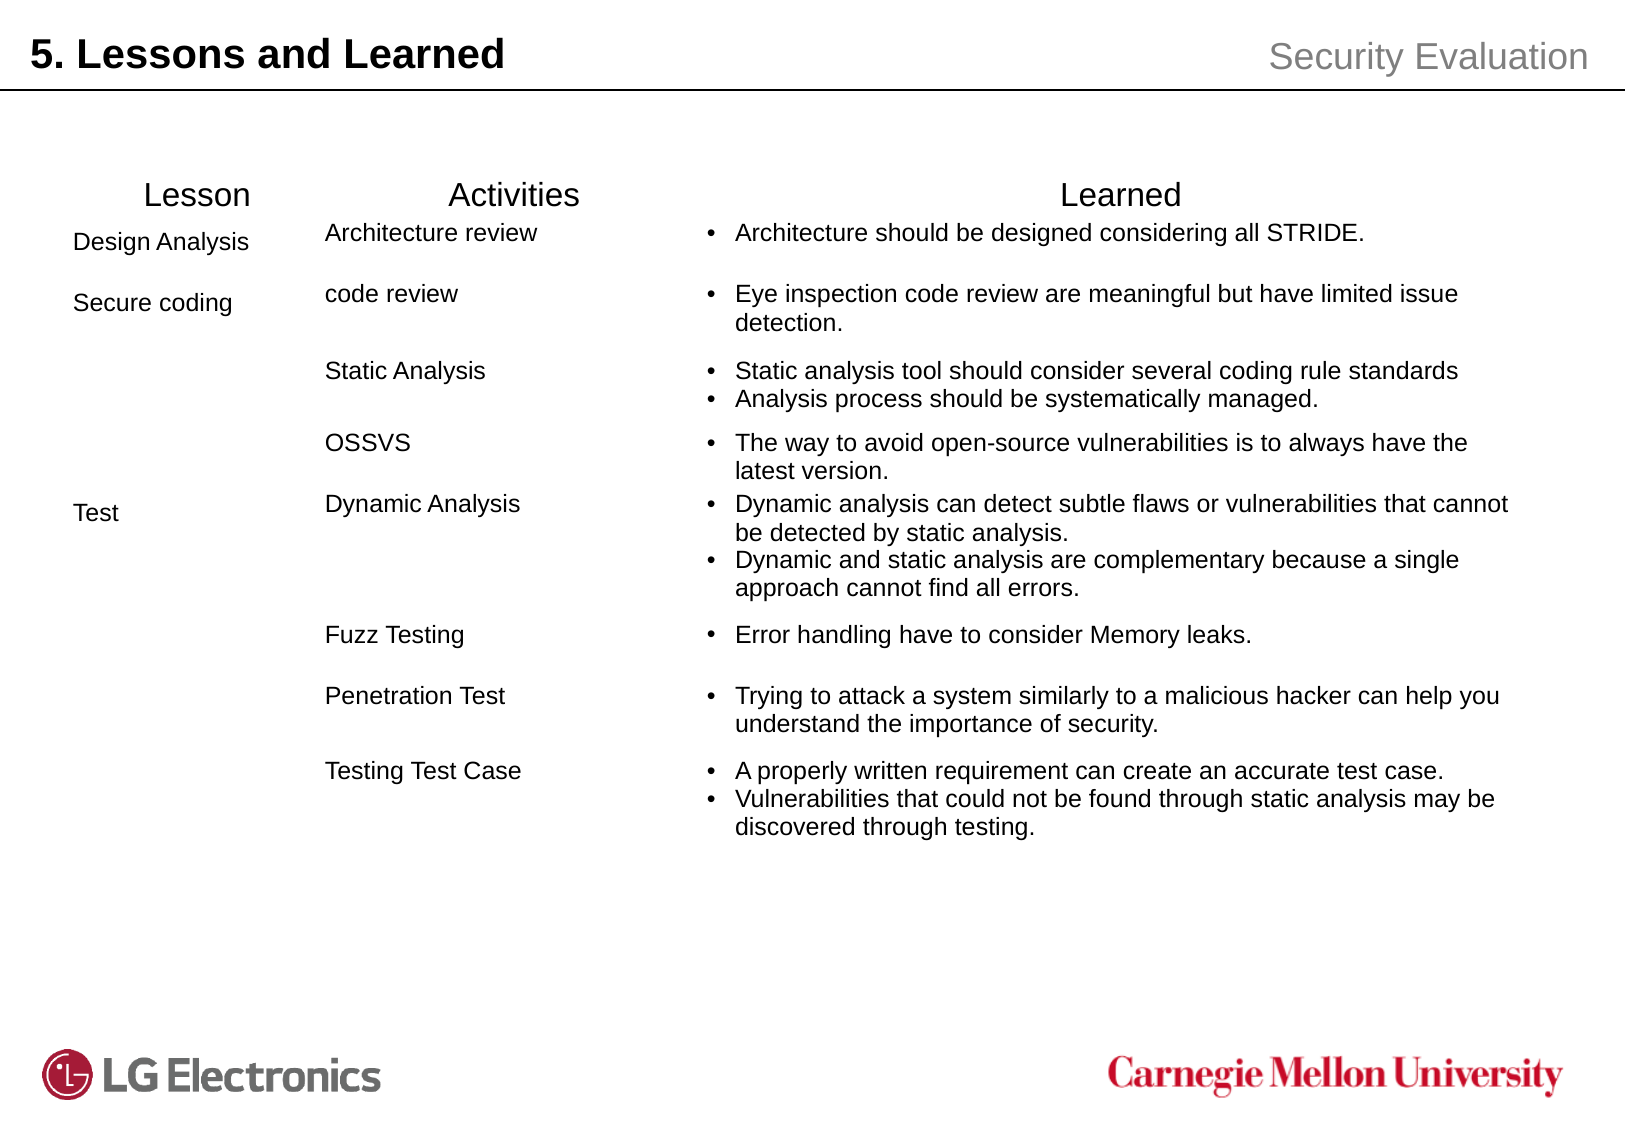

5. Lessons and Learned
Security Evaluation
| Lesson | Activities | Learned |
| --- | --- | --- |
| Design Analysis | Architecture review | Architecture should be designed considering all STRIDE. |
| Secure coding | code review | Eye inspection code review are meaningful but have limited issue detection. |
|  | Static Analysis | Static analysis tool should consider several coding rule standards Analysis process should be systematically managed. |
|  | OSSVS | The way to avoid open-source vulnerabilities is to always have the latest version. |
| Test | Dynamic Analysis | Dynamic analysis can detect subtle flaws or vulnerabilities that cannot be detected by static analysis. Dynamic and static analysis are complementary because a single approach cannot find all errors. |
|  | Fuzz Testing | Error handling have to consider Memory leaks. |
|  | Penetration Test | Trying to attack a system similarly to a malicious hacker can help you understand the importance of security. |
|  | Testing Test Case | A properly written requirement can create an accurate test case. Vulnerabilities that could not be found through static analysis may be discovered through testing. |